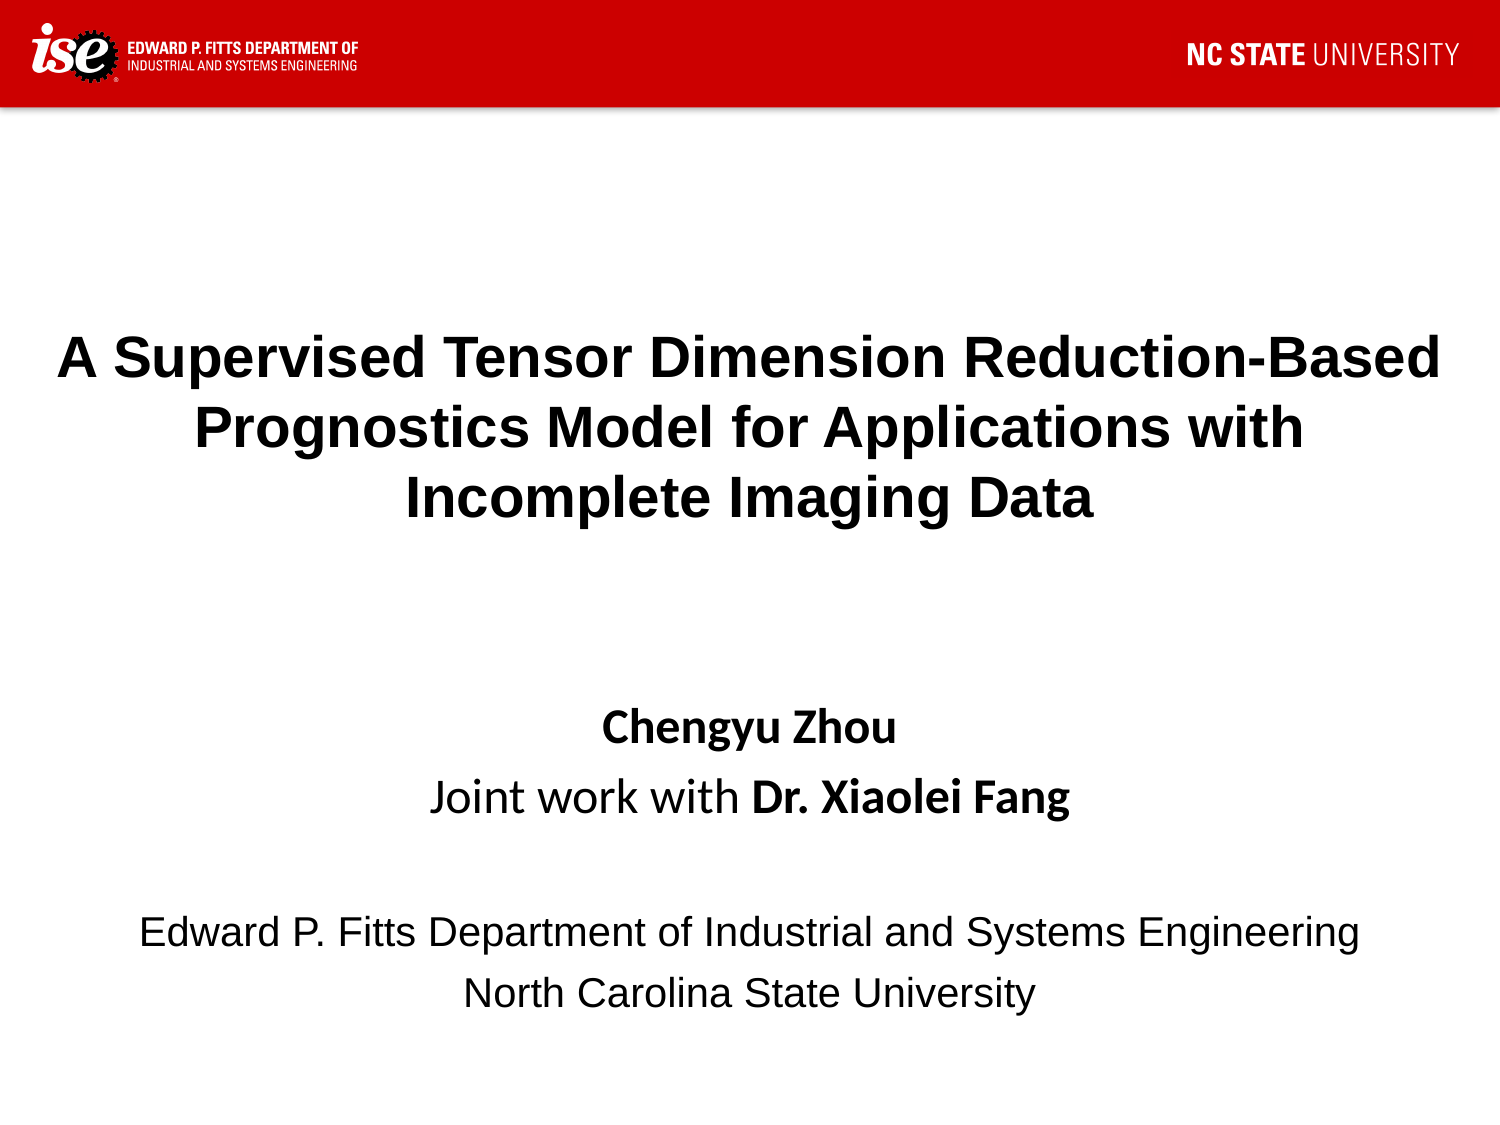

# A Supervised Tensor Dimension Reduction-Based Prognostics Model for Applications with Incomplete Imaging Data

Chengyu Zhou
Joint work with Dr. Xiaolei Fang

Edward P. Fitts Department of Industrial and Systems Engineering
North Carolina State University